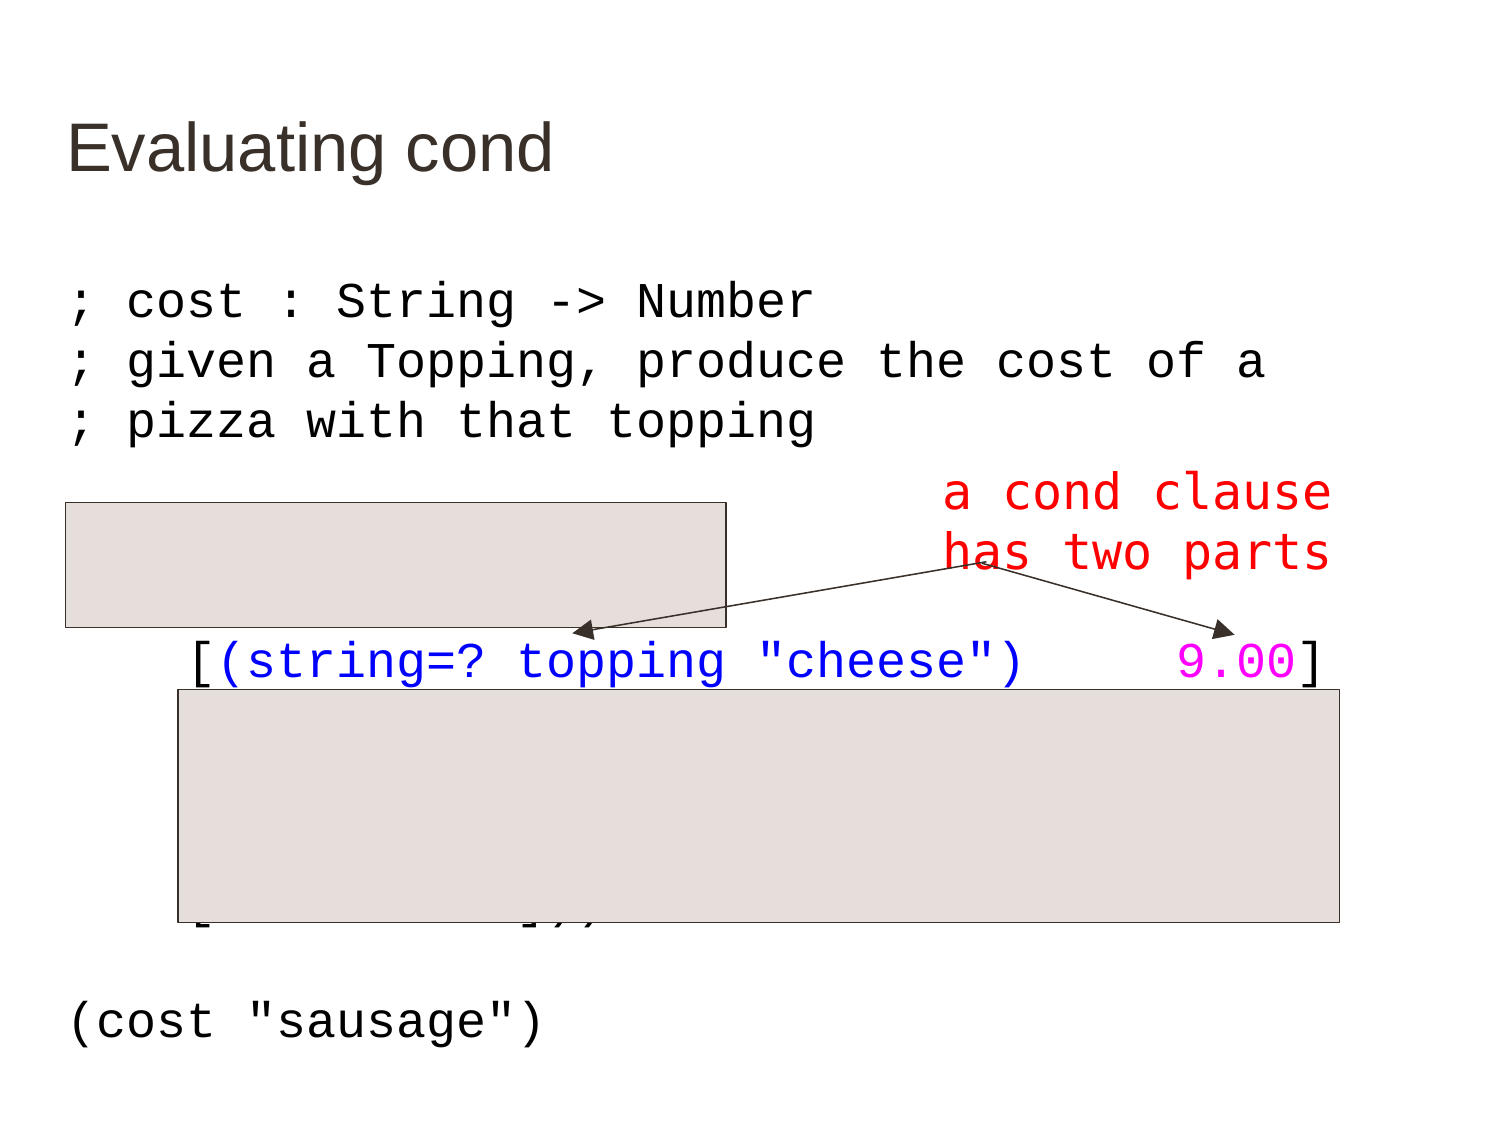

# Evaluating cond
; cost : String -> Number
; given a Topping, produce the cost of a
; pizza with that topping

(define (cost topping)
  (cond
    [(string=? topping "cheese")     9.00]
    [(string=? topping "pepperoni") 10.50]
    [(string=? topping "chicken")   11.25]
    [(string=? topping "broccoli")  10.25]
    [else 20.00]))

(cost "sausage")
a cond clause has two parts